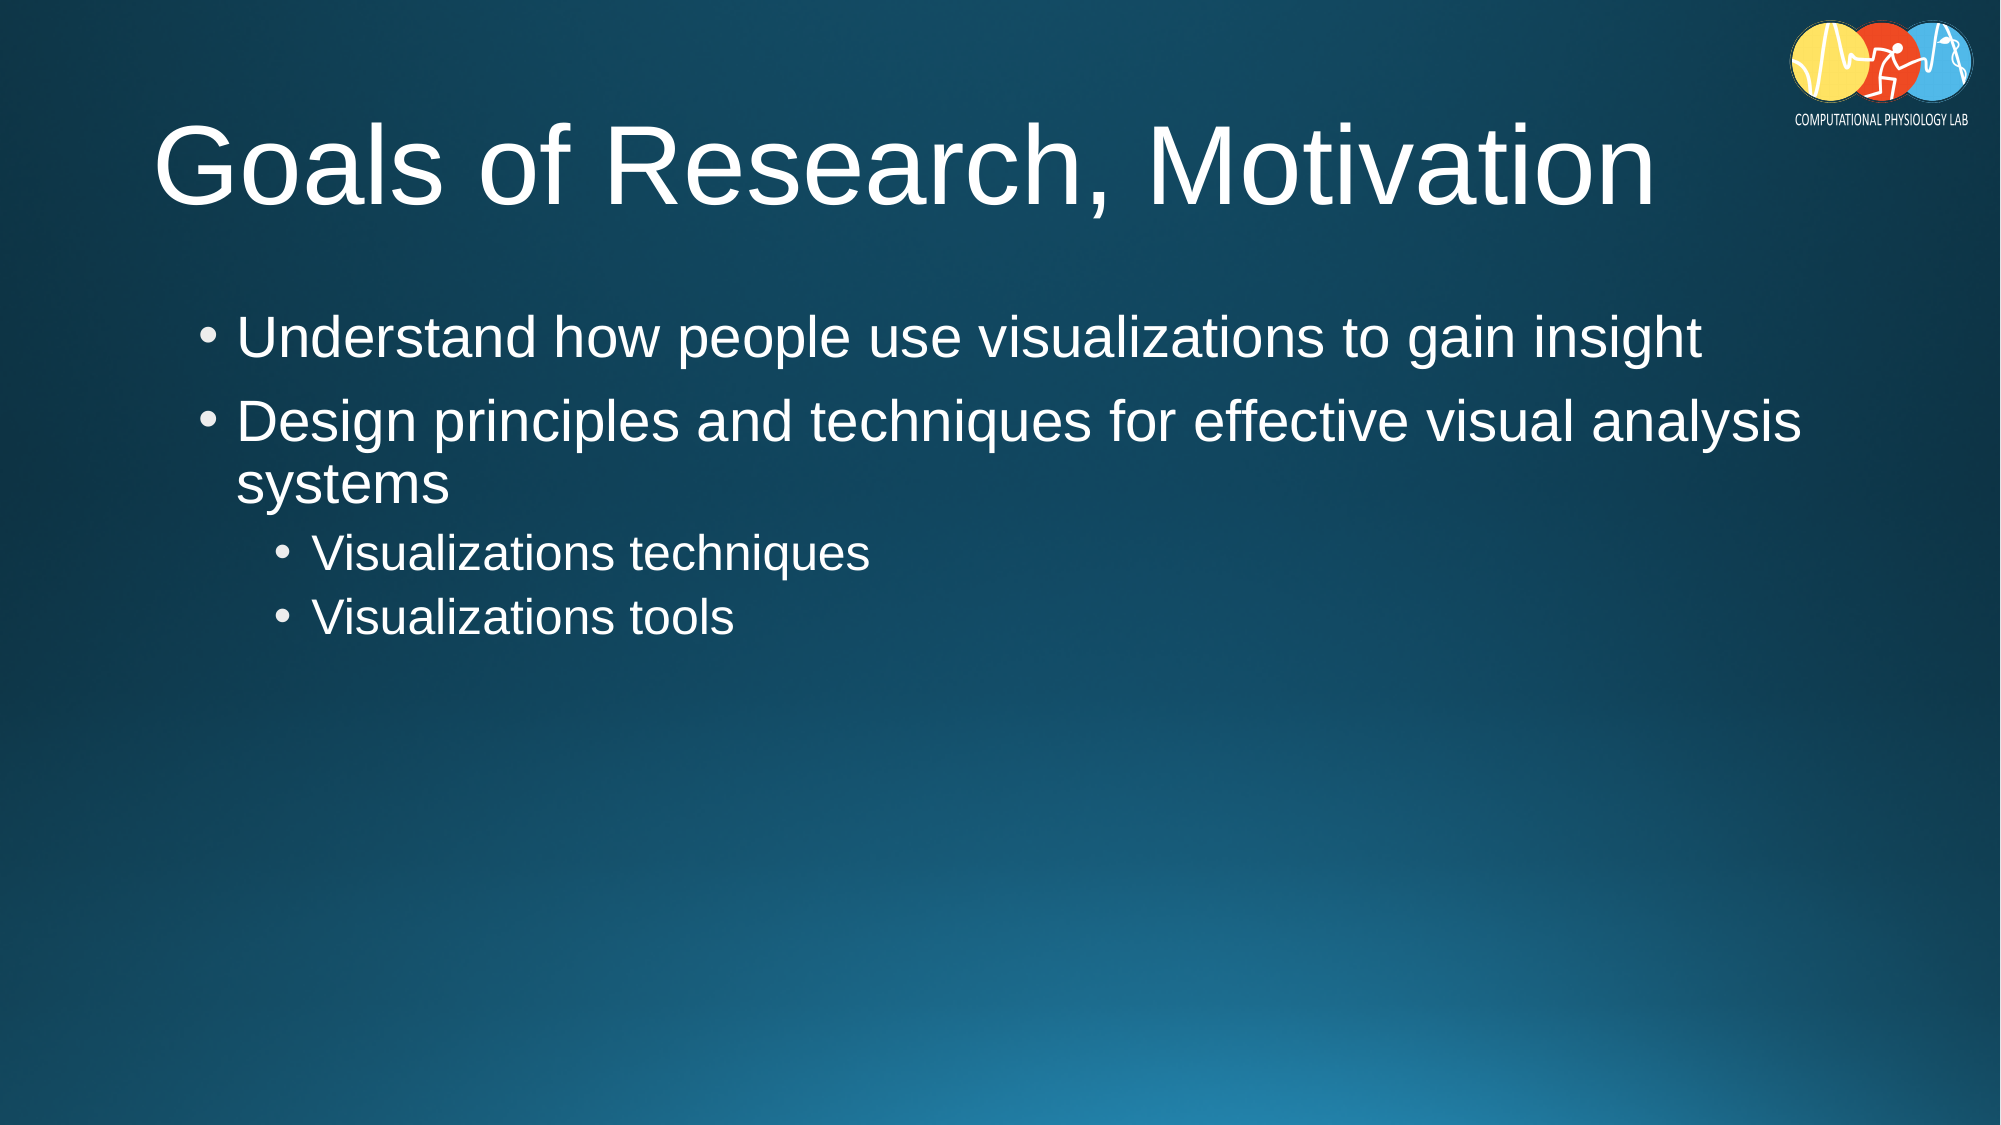

# Goals of Research, Motivation
Understand how people use visualizations to gain insight
Design principles and techniques for effective visual analysis systems
Visualizations techniques
Visualizations tools